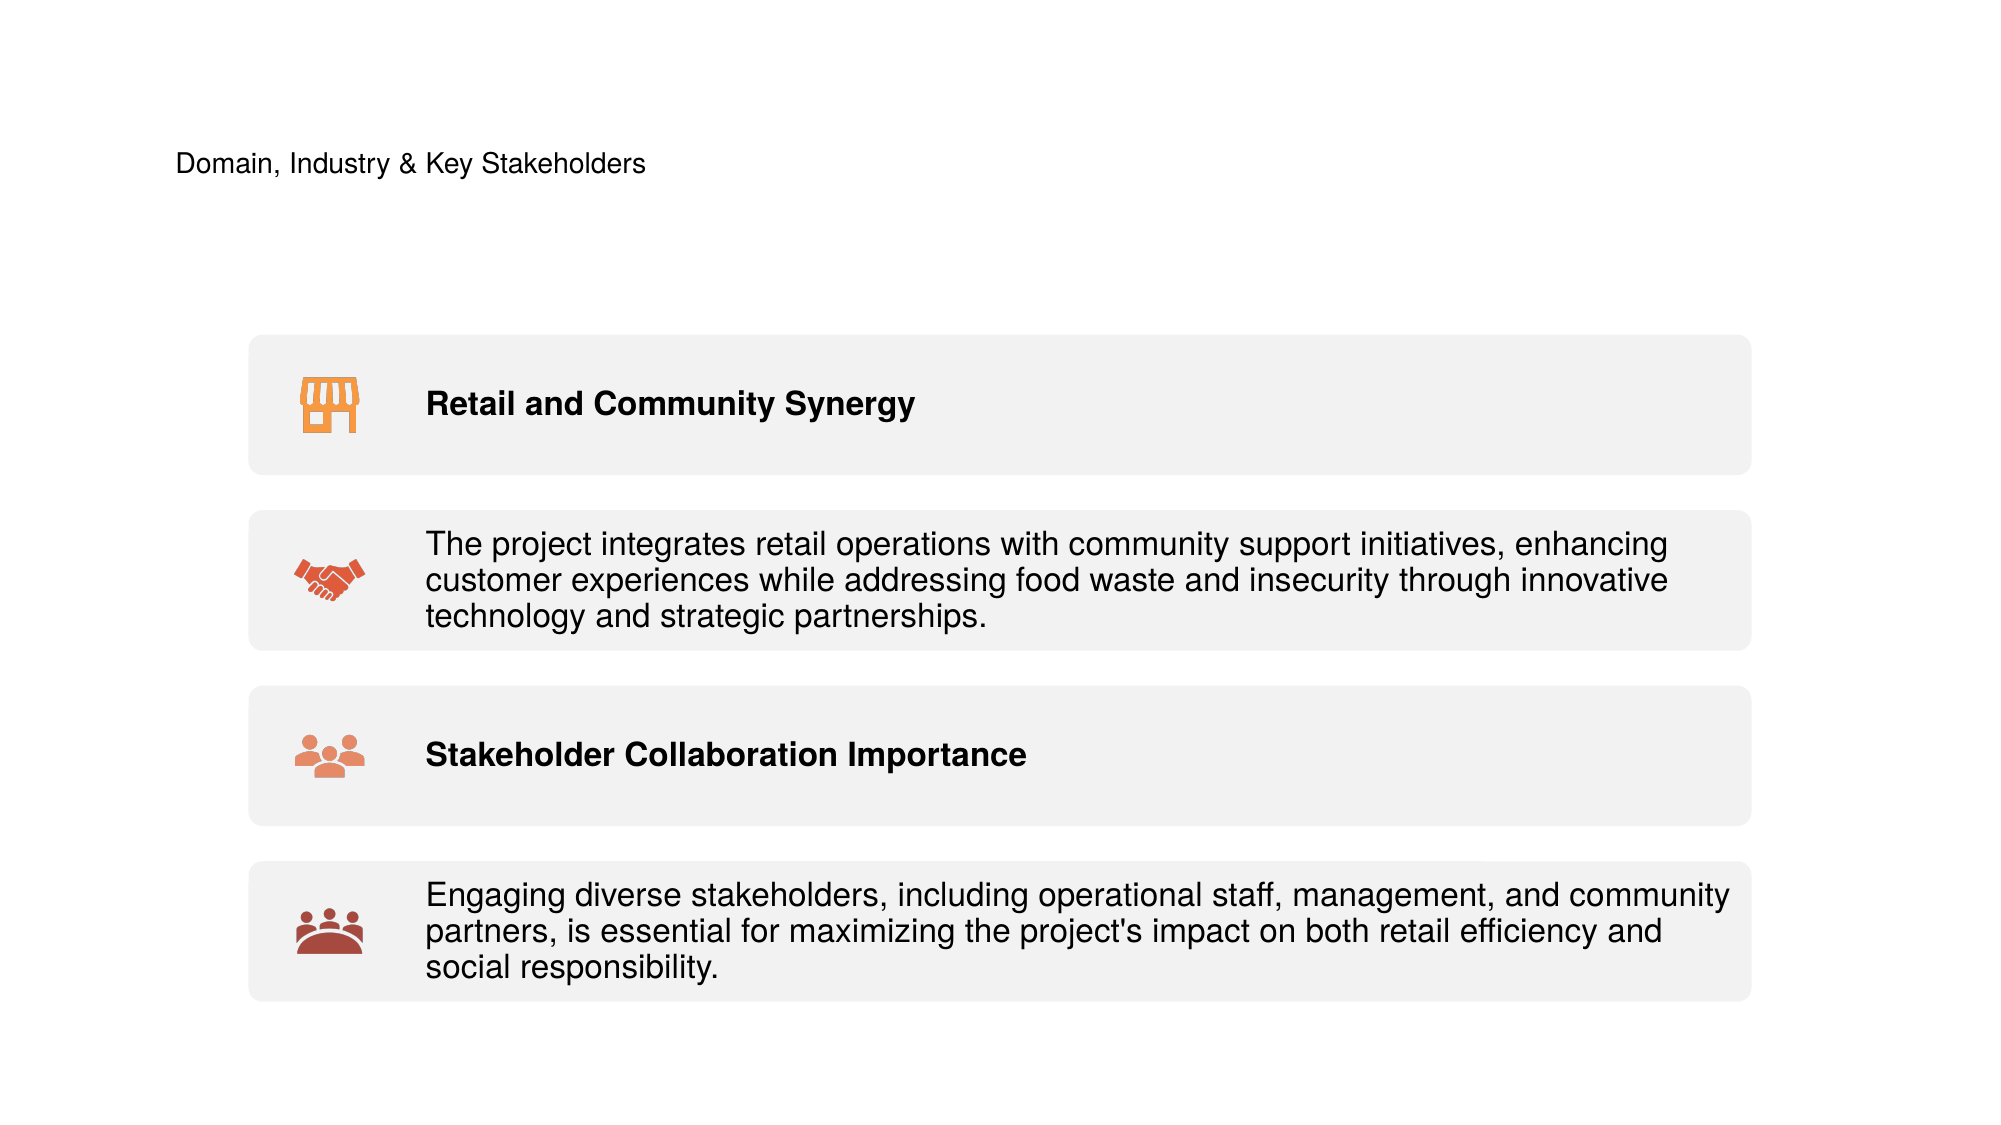

# Domain, Industry & Key Stakeholders

Retail and Community Synergy
The project integrates retail operations with community support initiatives, enhancing customer experiences while addressing food waste and insecurity through innovative technology and strategic partnerships.
Stakeholder Collaboration Importance
Engaging diverse stakeholders, including operational staff, management, and community partners, is essential for maximizing the project's impact on both retail efficiency and social responsibility.